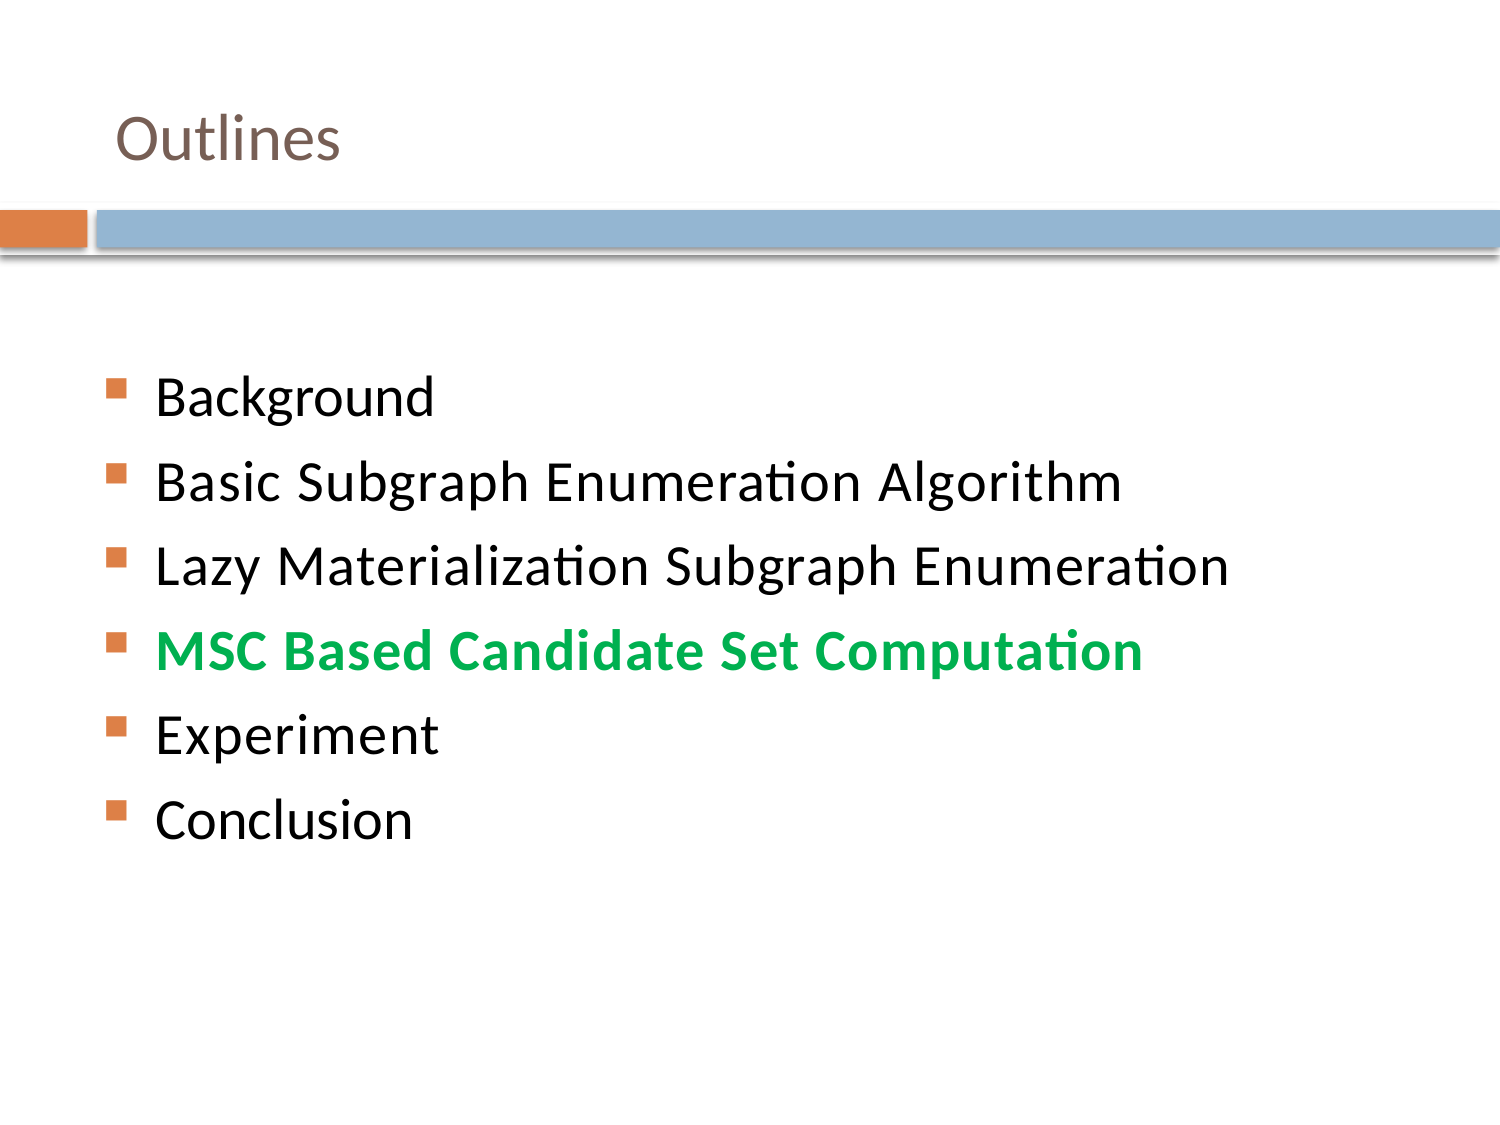

# Outlines

Background
Basic Subgraph Enumeration Algorithm
Lazy Materialization Subgraph Enumeration
MSC Based Candidate Set Computation
Experiment
Conclusion